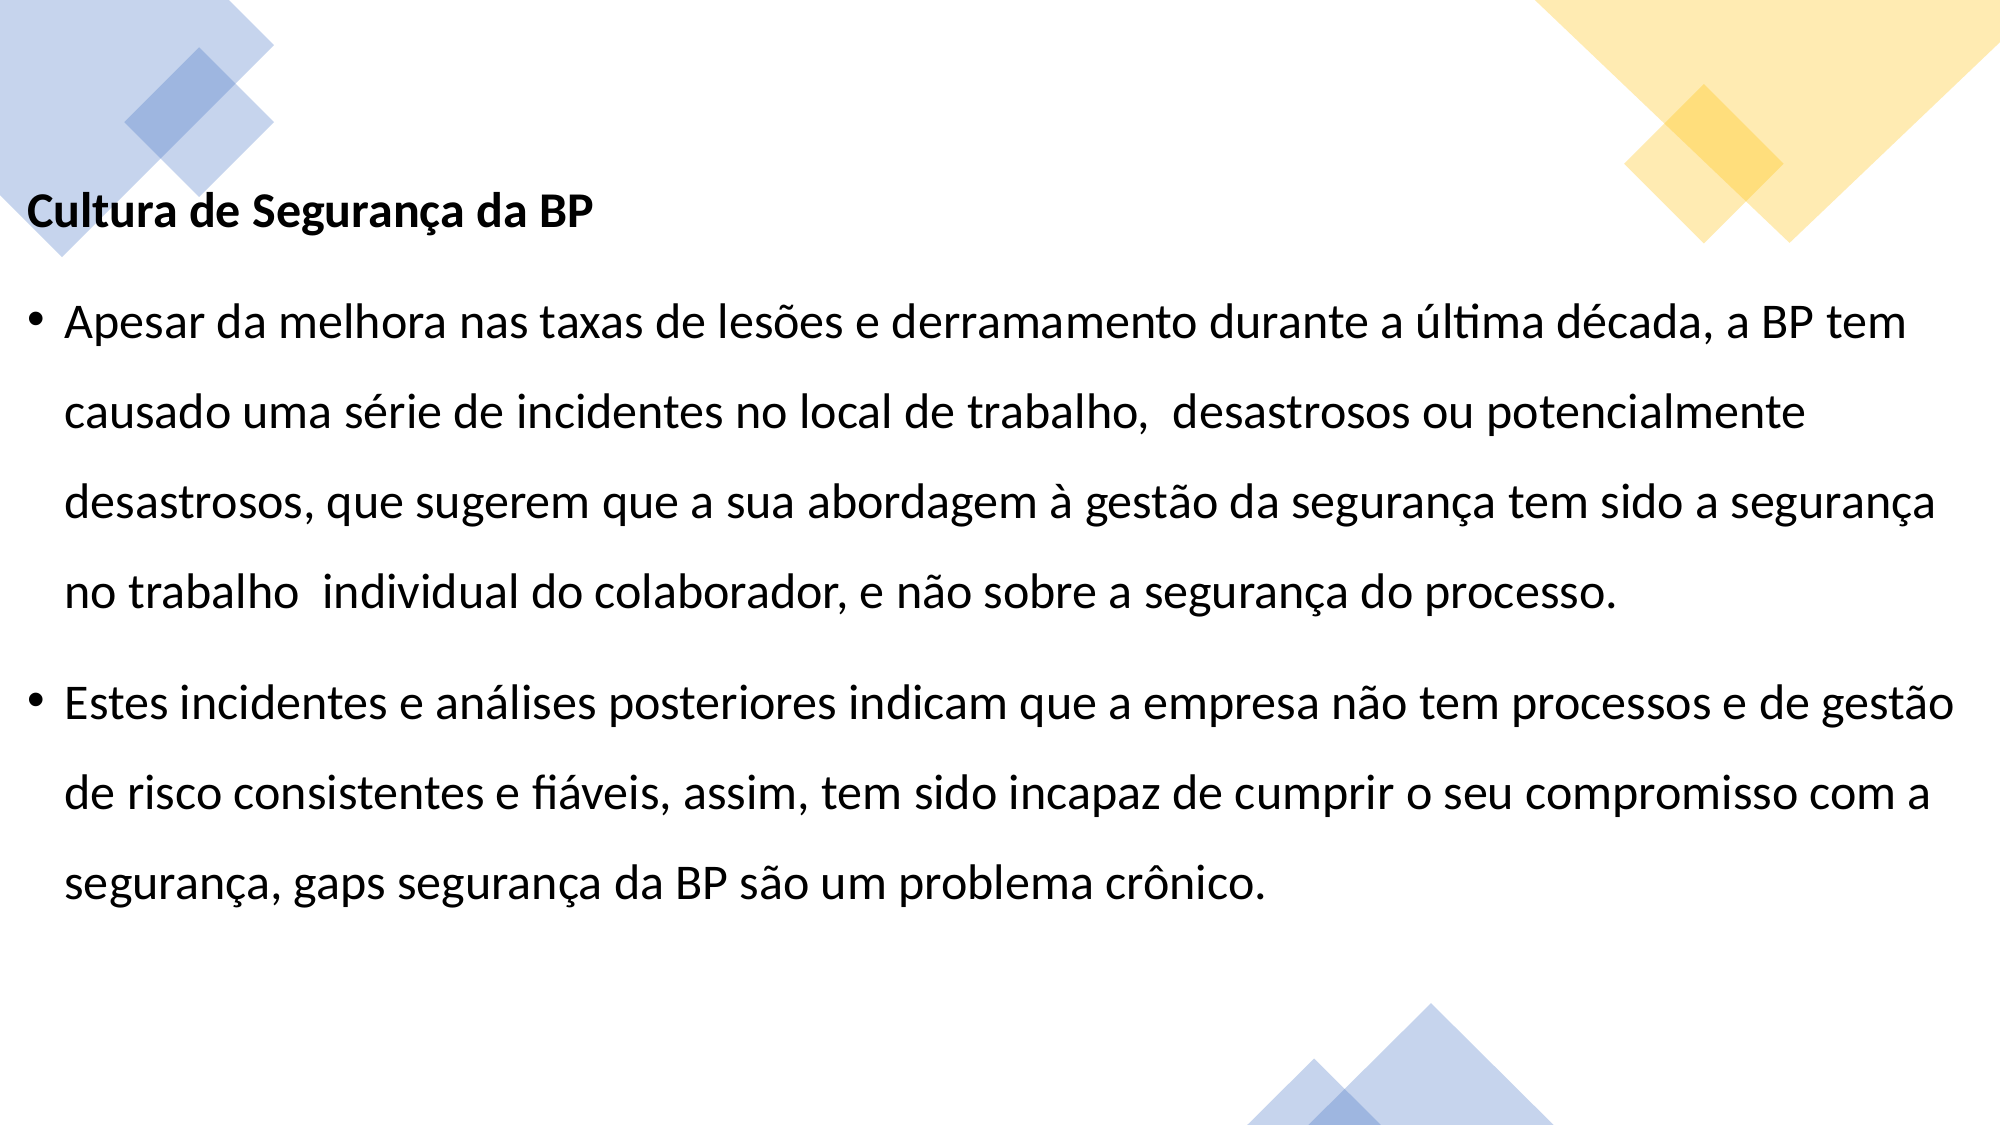

Cultura de Segurança da BP
Apesar da melhora nas taxas de lesões e derramamento durante a última década, a BP tem causado uma série de incidentes no local de trabalho,  desastrosos ou potencialmente desastrosos, que sugerem que a sua abordagem à gestão da segurança tem sido a segurança no trabalho  individual do colaborador, e não sobre a segurança do processo.
Estes incidentes e análises posteriores indicam que a empresa não tem processos e de gestão de risco consistentes e fiáveis, assim, tem sido incapaz de cumprir o seu compromisso com a segurança, gaps segurança da BP são um problema crônico.